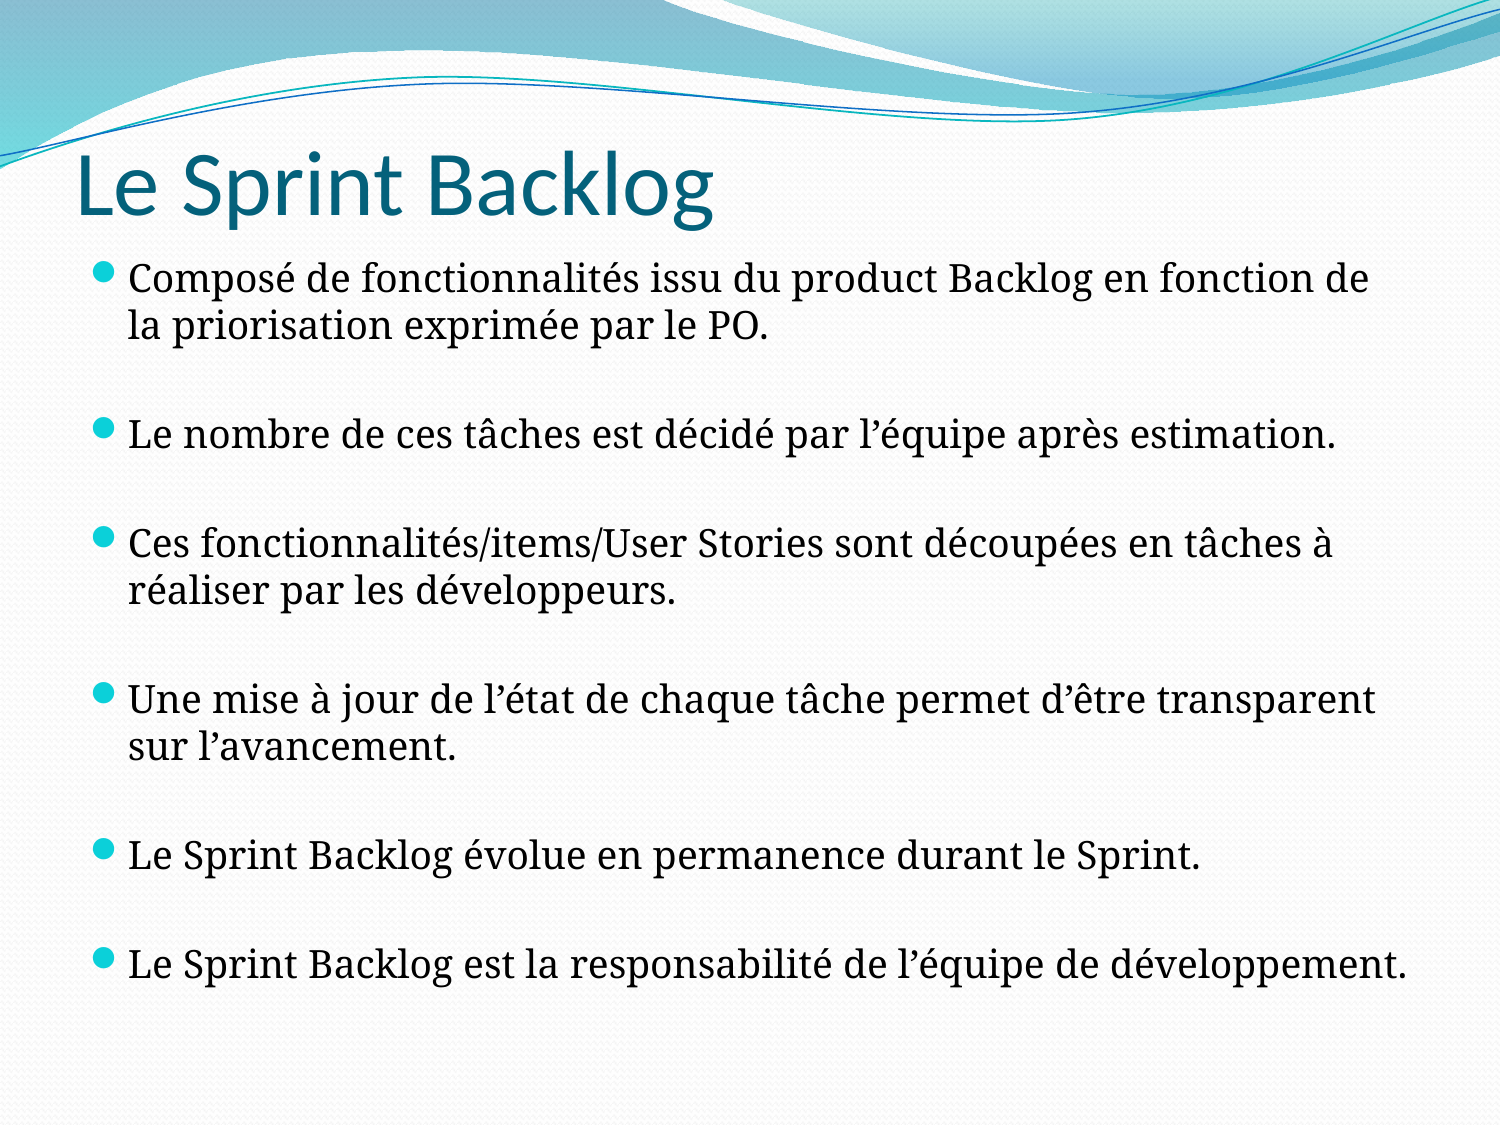

# Le Sprint Backlog
Composé de fonctionnalités issu du product Backlog en fonction de la priorisation exprimée par le PO.

Le nombre de ces tâches est décidé par l’équipe après estimation.

Ces fonctionnalités/items/User Stories sont découpées en tâches à réaliser par les développeurs.

Une mise à jour de l’état de chaque tâche permet d’être transparent sur l’avancement.

Le Sprint Backlog évolue en permanence durant le Sprint.

Le Sprint Backlog est la responsabilité de l’équipe de développement.